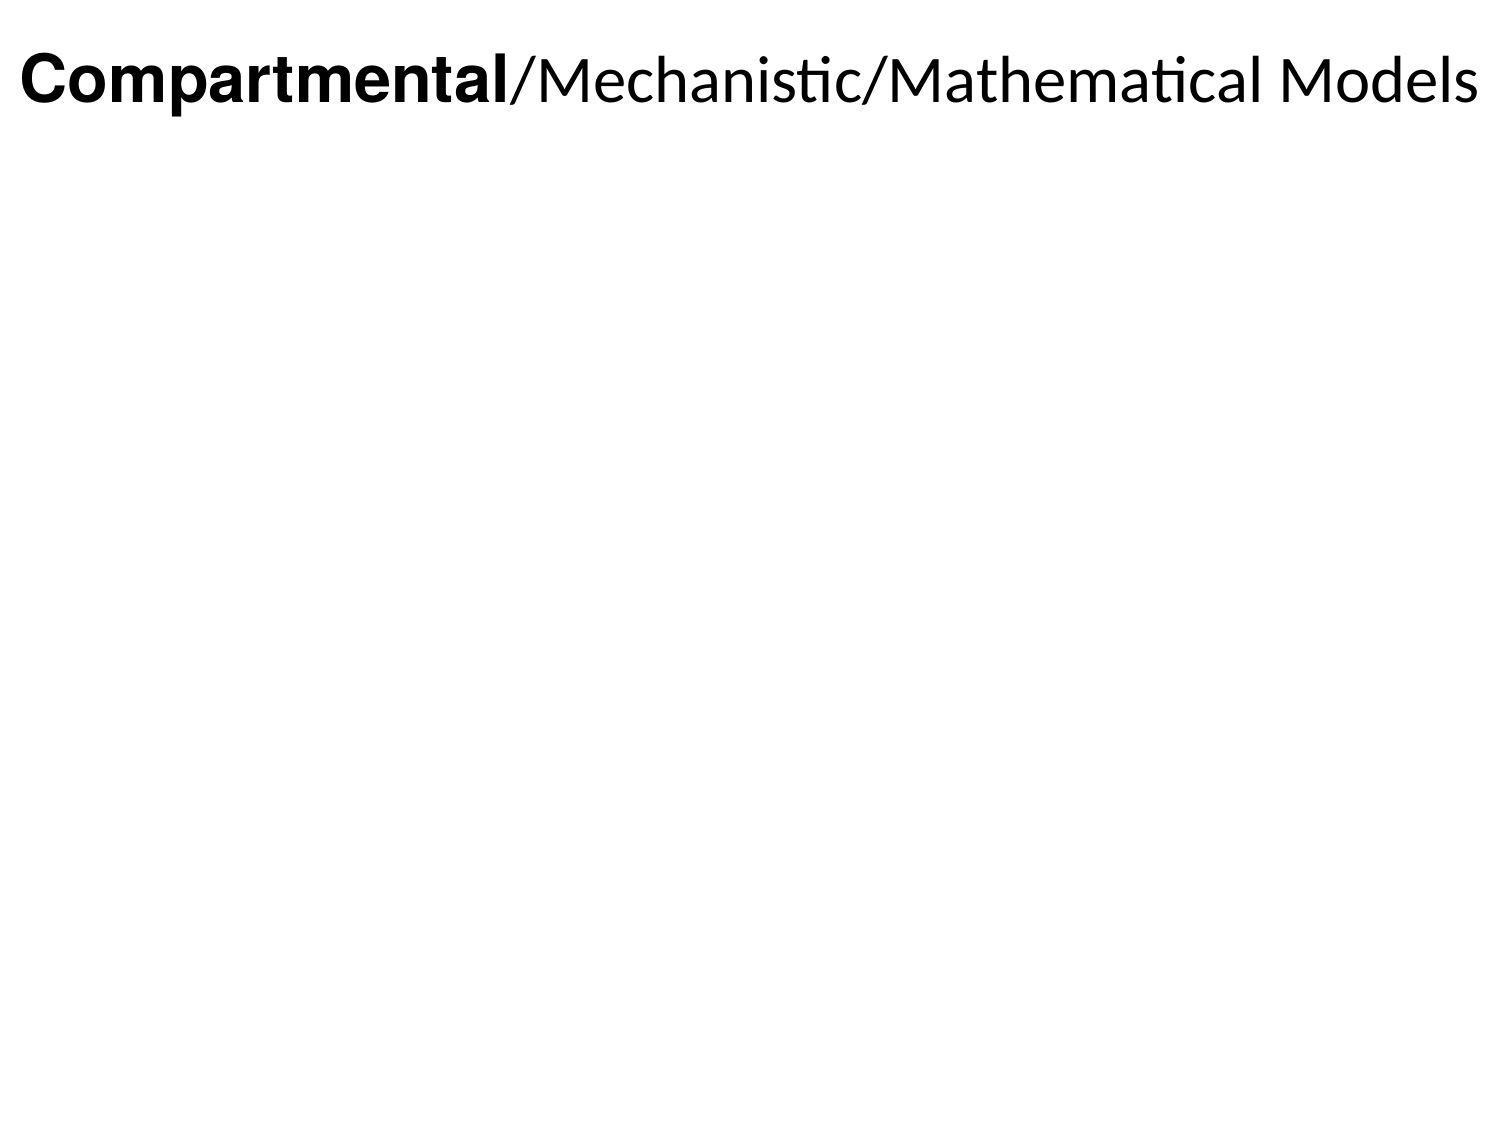

# Compartmental/Mechanistic/Mathematical Models

Populations are divided into compartments
Les populations sont subdivisées en compartiments
Individuals within a compartment are homogeneously mixed
Les individus d'un compartiment sont mélangés de manière homogène

Compartments and transition rates are determined by biological systems
Les compartiments et les taux de transition sont déterminés par les systèmes biologiques

Rates of transferring between compartments are expressed mathematically
Taux de transition entre les compartiments sont exprimés mathématiquement